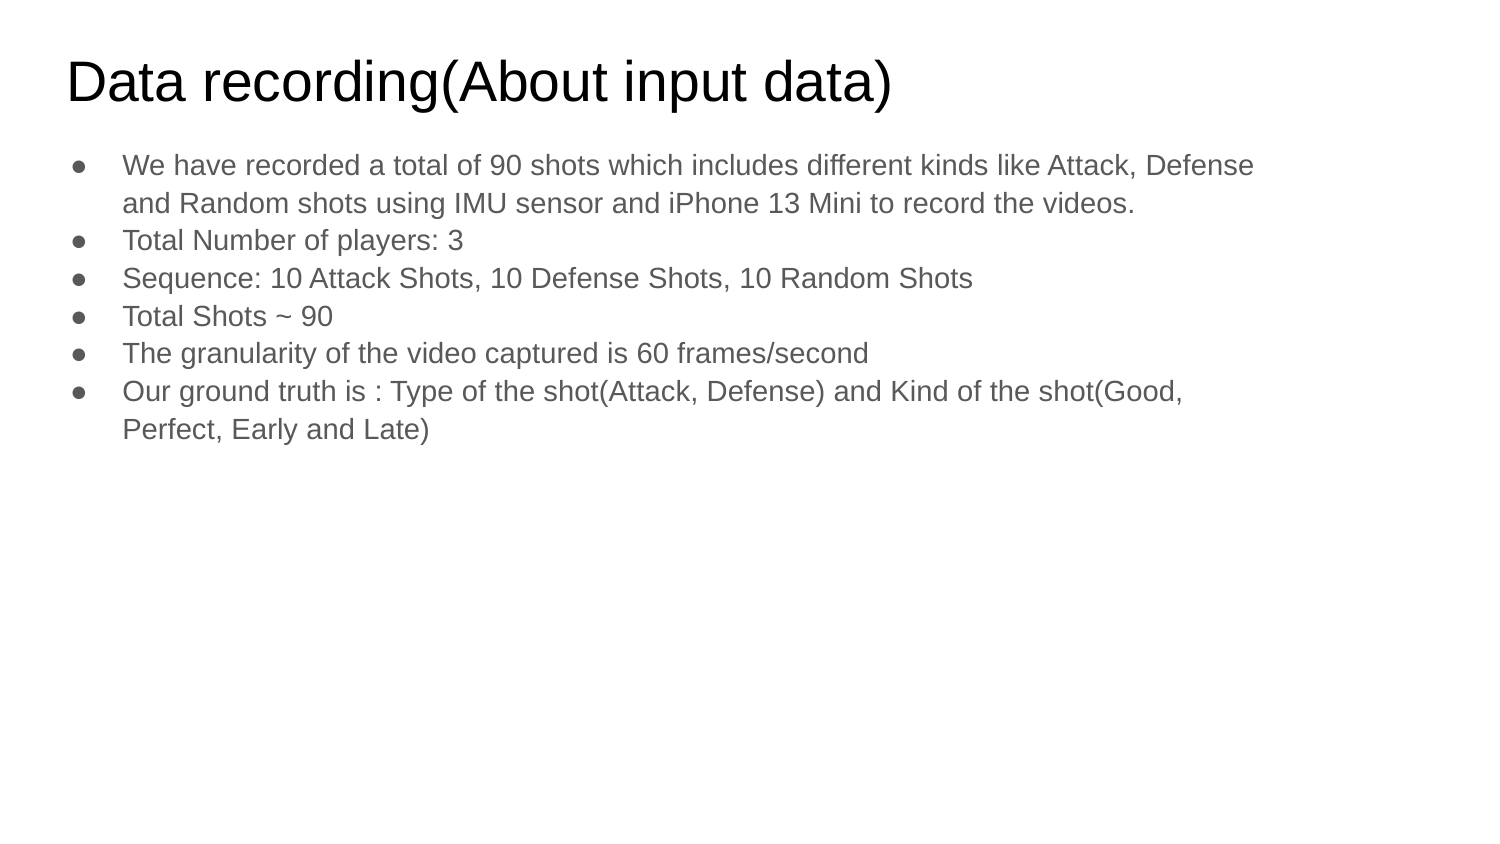

# Data recording(About input data)

We have recorded a total of 90 shots which includes different kinds like Attack, Defense and Random shots using IMU sensor and iPhone 13 Mini to record the videos.
Total Number of players: 3
Sequence: 10 Attack Shots, 10 Defense Shots, 10 Random Shots
Total Shots ~ 90
The granularity of the video captured is 60 frames/second
Our ground truth is : Type of the shot(Attack, Defense) and Kind of the shot(Good, Perfect, Early and Late)